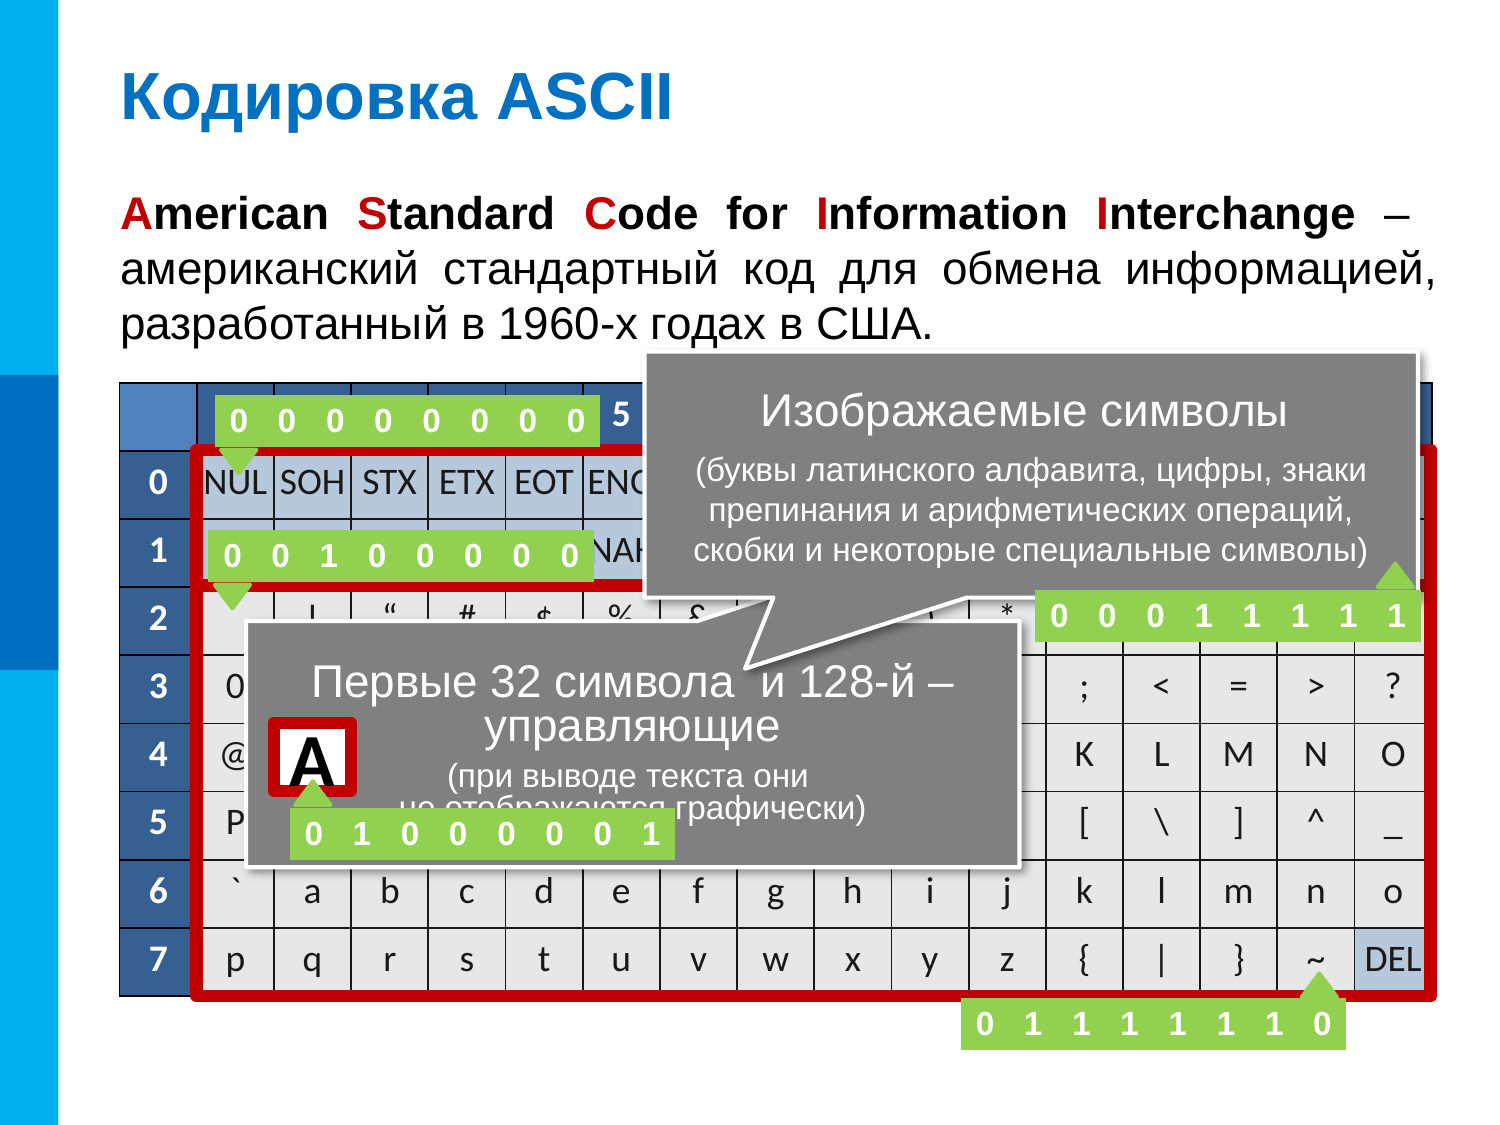

# Кодировка ASCII
American Standard Code for Information Interchange –  американский стандартный код для обмена информацией, разработанный в 1960-х годах в США.
Изображаемые символы
(буквы латинского алфавита, цифры, знаки препинания и арифметических операций, скобки и некоторые специальные символы)
|  | 0 | 1 | 2 | 3 | 4 | 5 | 6 | 7 | 8 | 9 | A | B | C | D | E | F |
| --- | --- | --- | --- | --- | --- | --- | --- | --- | --- | --- | --- | --- | --- | --- | --- | --- |
| 0 | NUL | SOH | STX | ETX | EOT | ENQ | ACK | BEL | BS | HT | LF | VT | FF | CR | SO | SI |
| 1 | DLE | DC1 | DC2 | DC3 | DC4 | NAK | SYN | ETB | CAN | EM | SUB | ESC | FS | GS | RS | US |
| 2 |  | ! | “ | # | $ | % | & | ‘ | ( | ) | \* | + | , | - | . | / |
| 3 | 0 | 1 | 2 | 3 | 4 | 5 | 6 | 7 | 8 | 9 | : | ; | < | = | > | ? |
| 4 | @ | A | B | C | D | E | F | G | H | I | J | K | L | M | N | O |
| 5 | P | Q | R | S | T | U | V | W | X | Y | Z | [ | \ | ] | ^ | \_ |
| 6 | ` | a | b | c | d | e | f | g | h | i | j | k | l | m | n | o |
| 7 | p | q | r | s | t | u | v | w | x | y | z | { | | | } | ~ | DEL |
| 0 | 0 | 0 | 0 | 0 | 0 | 0 | 0 |
| --- | --- | --- | --- | --- | --- | --- | --- |

| 0 | 0 | 0 | 1 | 1 | 1 | 1 | 1 |
| --- | --- | --- | --- | --- | --- | --- | --- |

| 0 | 0 | 1 | 0 | 0 | 0 | 0 | 0 |
| --- | --- | --- | --- | --- | --- | --- | --- |

| 0 | 1 | 1 | 1 | 1 | 1 | 1 | 0 |
| --- | --- | --- | --- | --- | --- | --- | --- |

Первые 32 символа  и 128-й – управляющие
(при выводе текста они
не отображаются графически)
A

| 0 | 1 | 0 | 0 | 0 | 0 | 0 | 1 |
| --- | --- | --- | --- | --- | --- | --- | --- |